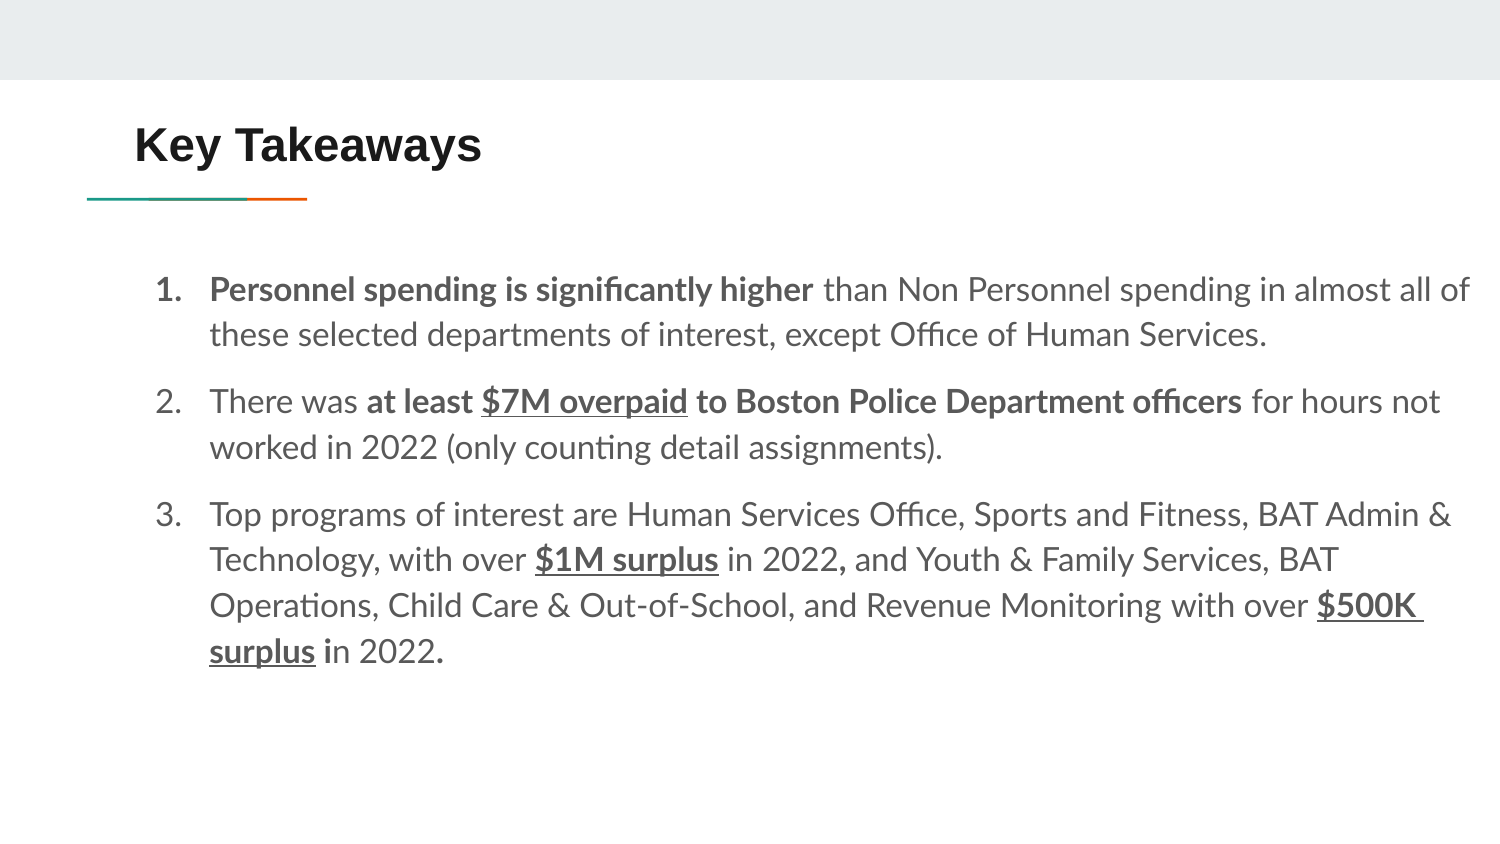

# Key Takeaways

Personnel spending is significantly higher than Non Personnel spending in almost all of these selected departments of interest, except Office of Human Services.
There was at least $7M overpaid to Boston Police Department officers for hours not worked in 2022 (only counting detail assignments).
Top programs of interest are Human Services Office, Sports and Fitness, BAT Admin & Technology, with over $1M surplus in 2022, and Youth & Family Services, BAT Operations, Child Care & Out-of-School, and Revenue Monitoring with over $500K  surplus in 2022.